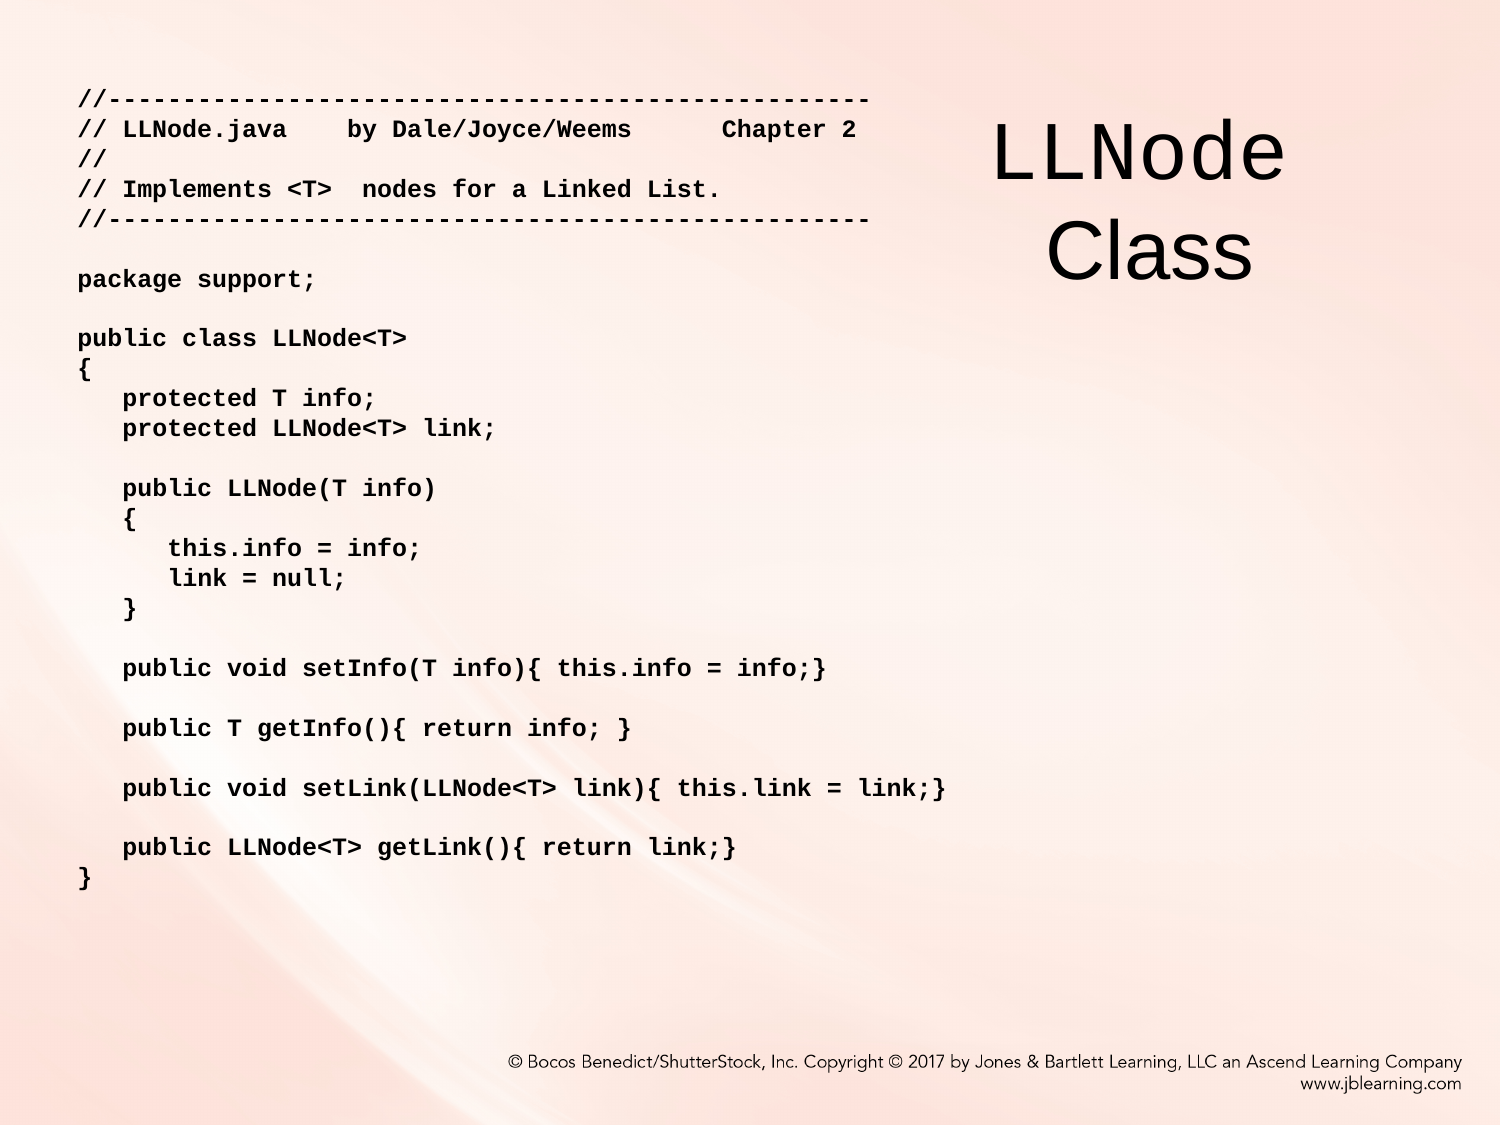

//---------------------------------------------------
// LLNode.java    by Dale/Joyce/Weems      Chapter 2
//
// Implements <T>  nodes for a Linked List.
//---------------------------------------------------

package support;

public class LLNode<T>
{
   protected T info;
   protected LLNode<T> link;

   public LLNode(T info)
   {
      this.info = info;
      link = null;
   }

   public void setInfo(T info){ this.info = info;}

   public T getInfo(){ return info; }

   public void setLink(LLNode<T> link){ this.link = link;}

   public LLNode<T> getLink(){ return link;}
}
# LLNode Class